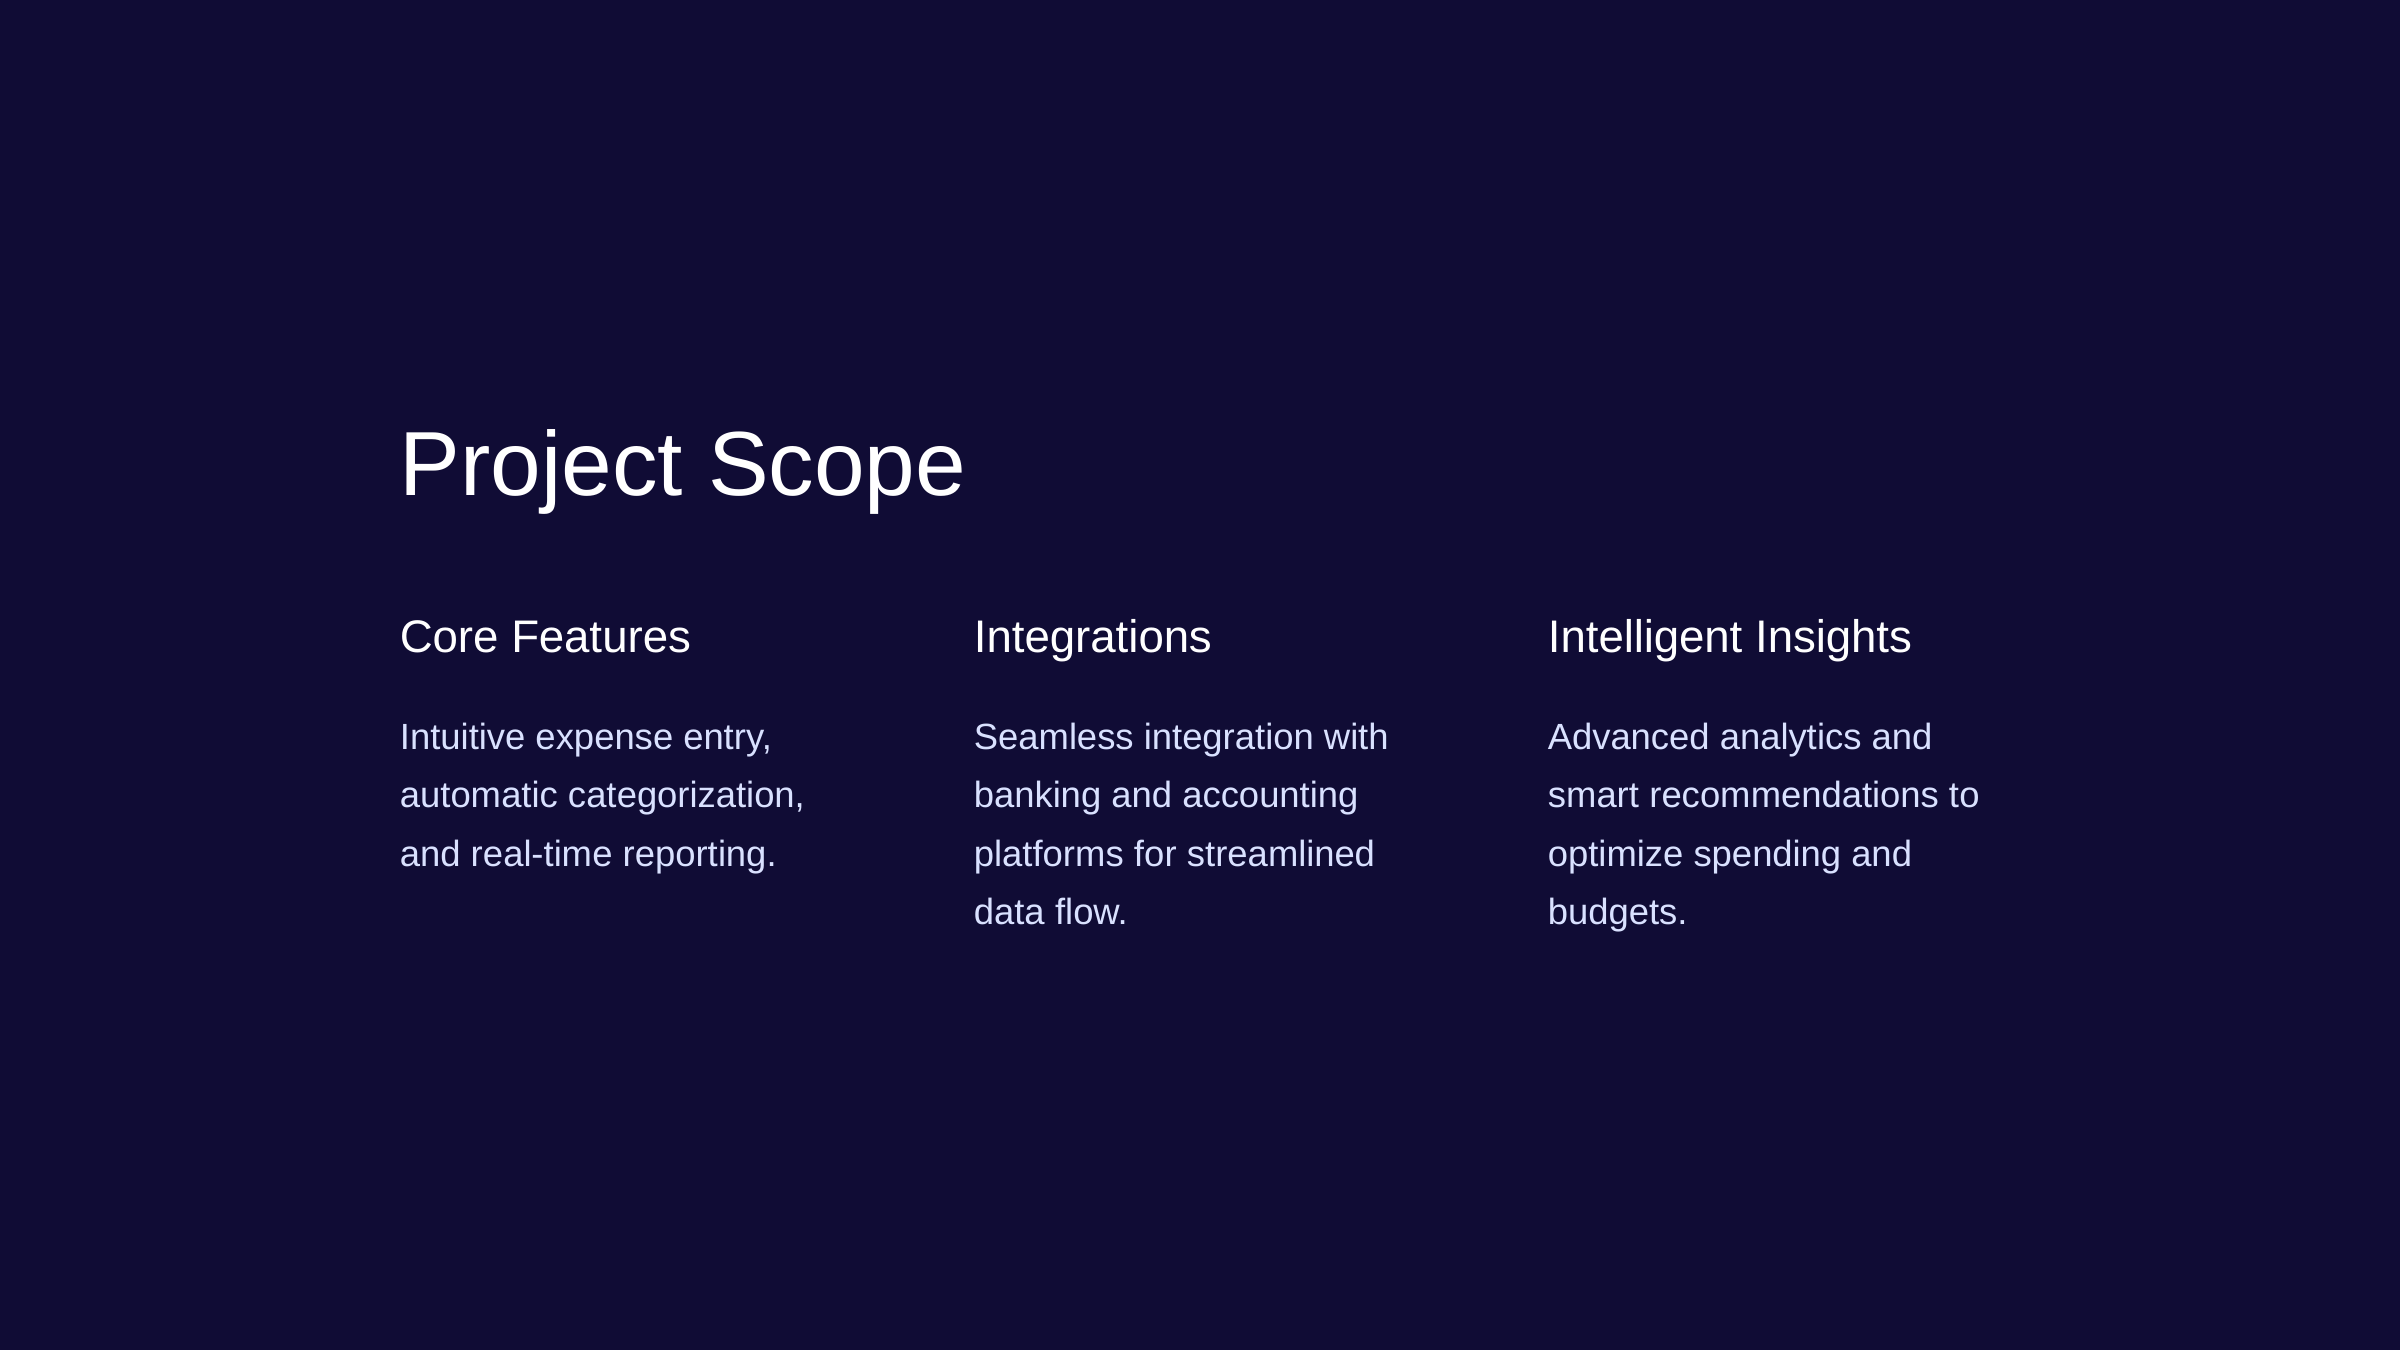

Project Scope
Core Features
Integrations
Intelligent Insights
Intuitive expense entry, automatic categorization, and real-time reporting.
Seamless integration with banking and accounting platforms for streamlined data flow.
Advanced analytics and smart recommendations to optimize spending and budgets.